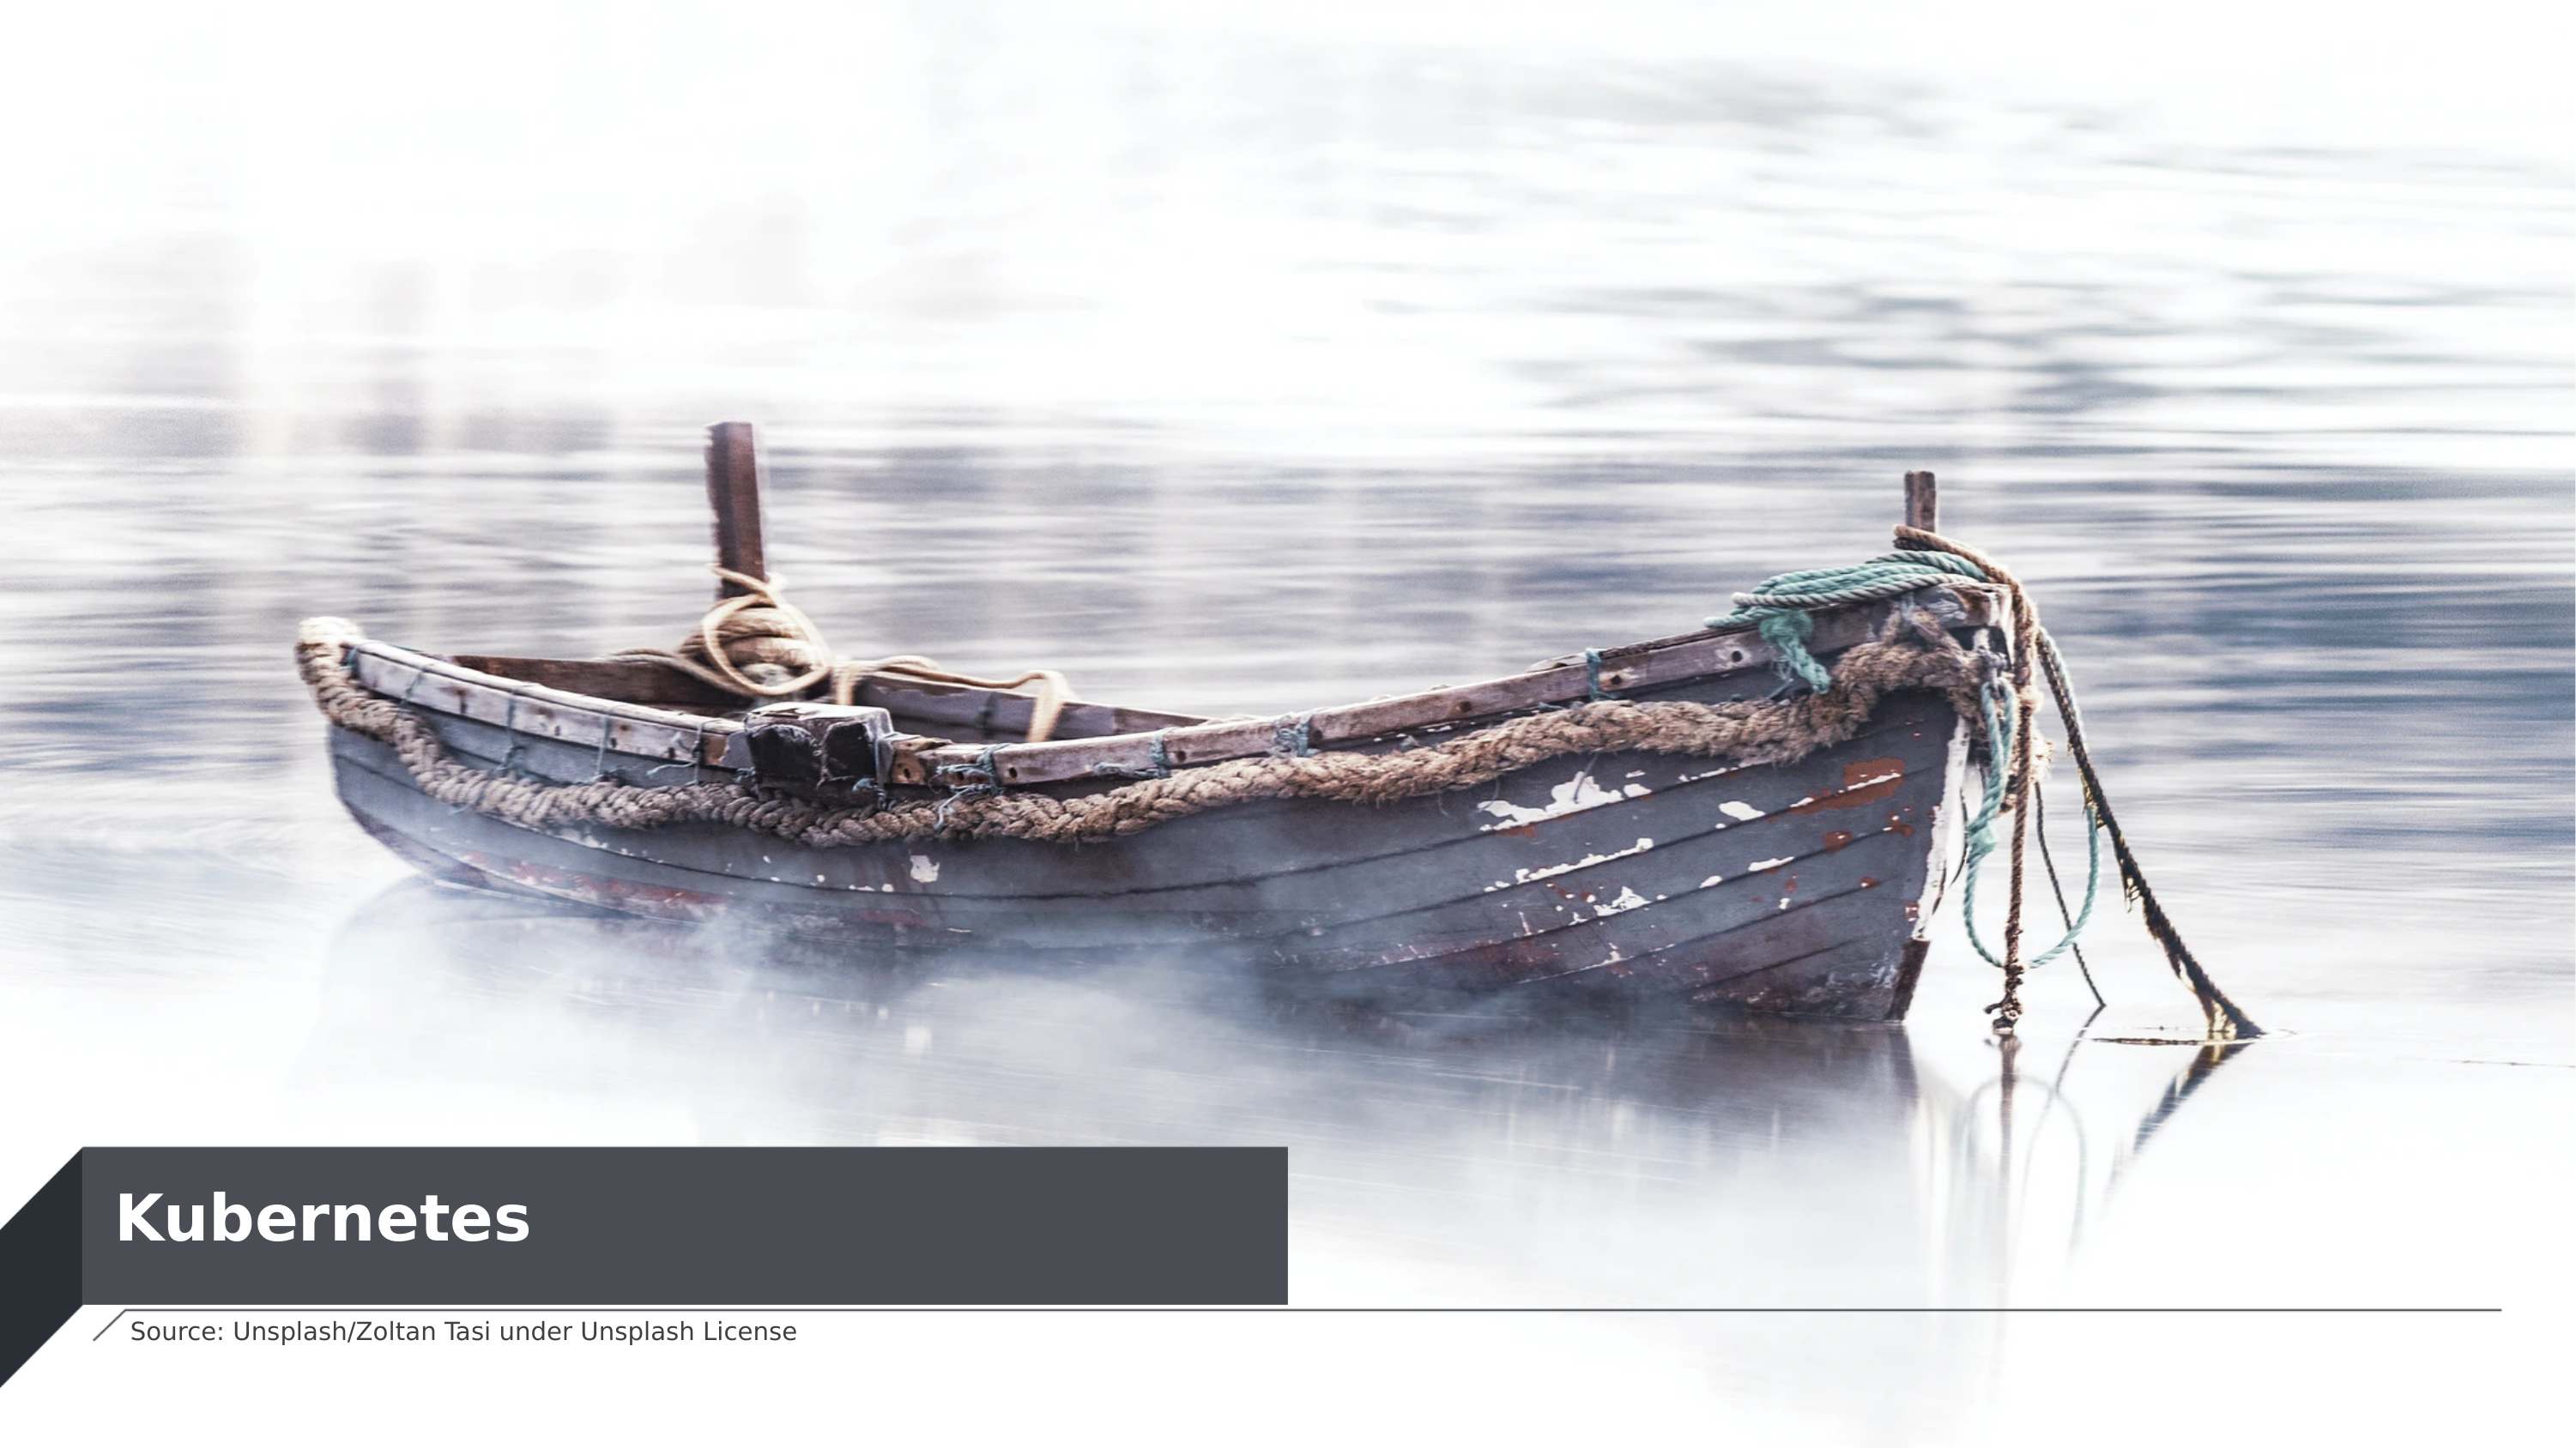

# Kubernetes
Source: Unsplash/Zoltan Tasi under Unsplash License
page 20